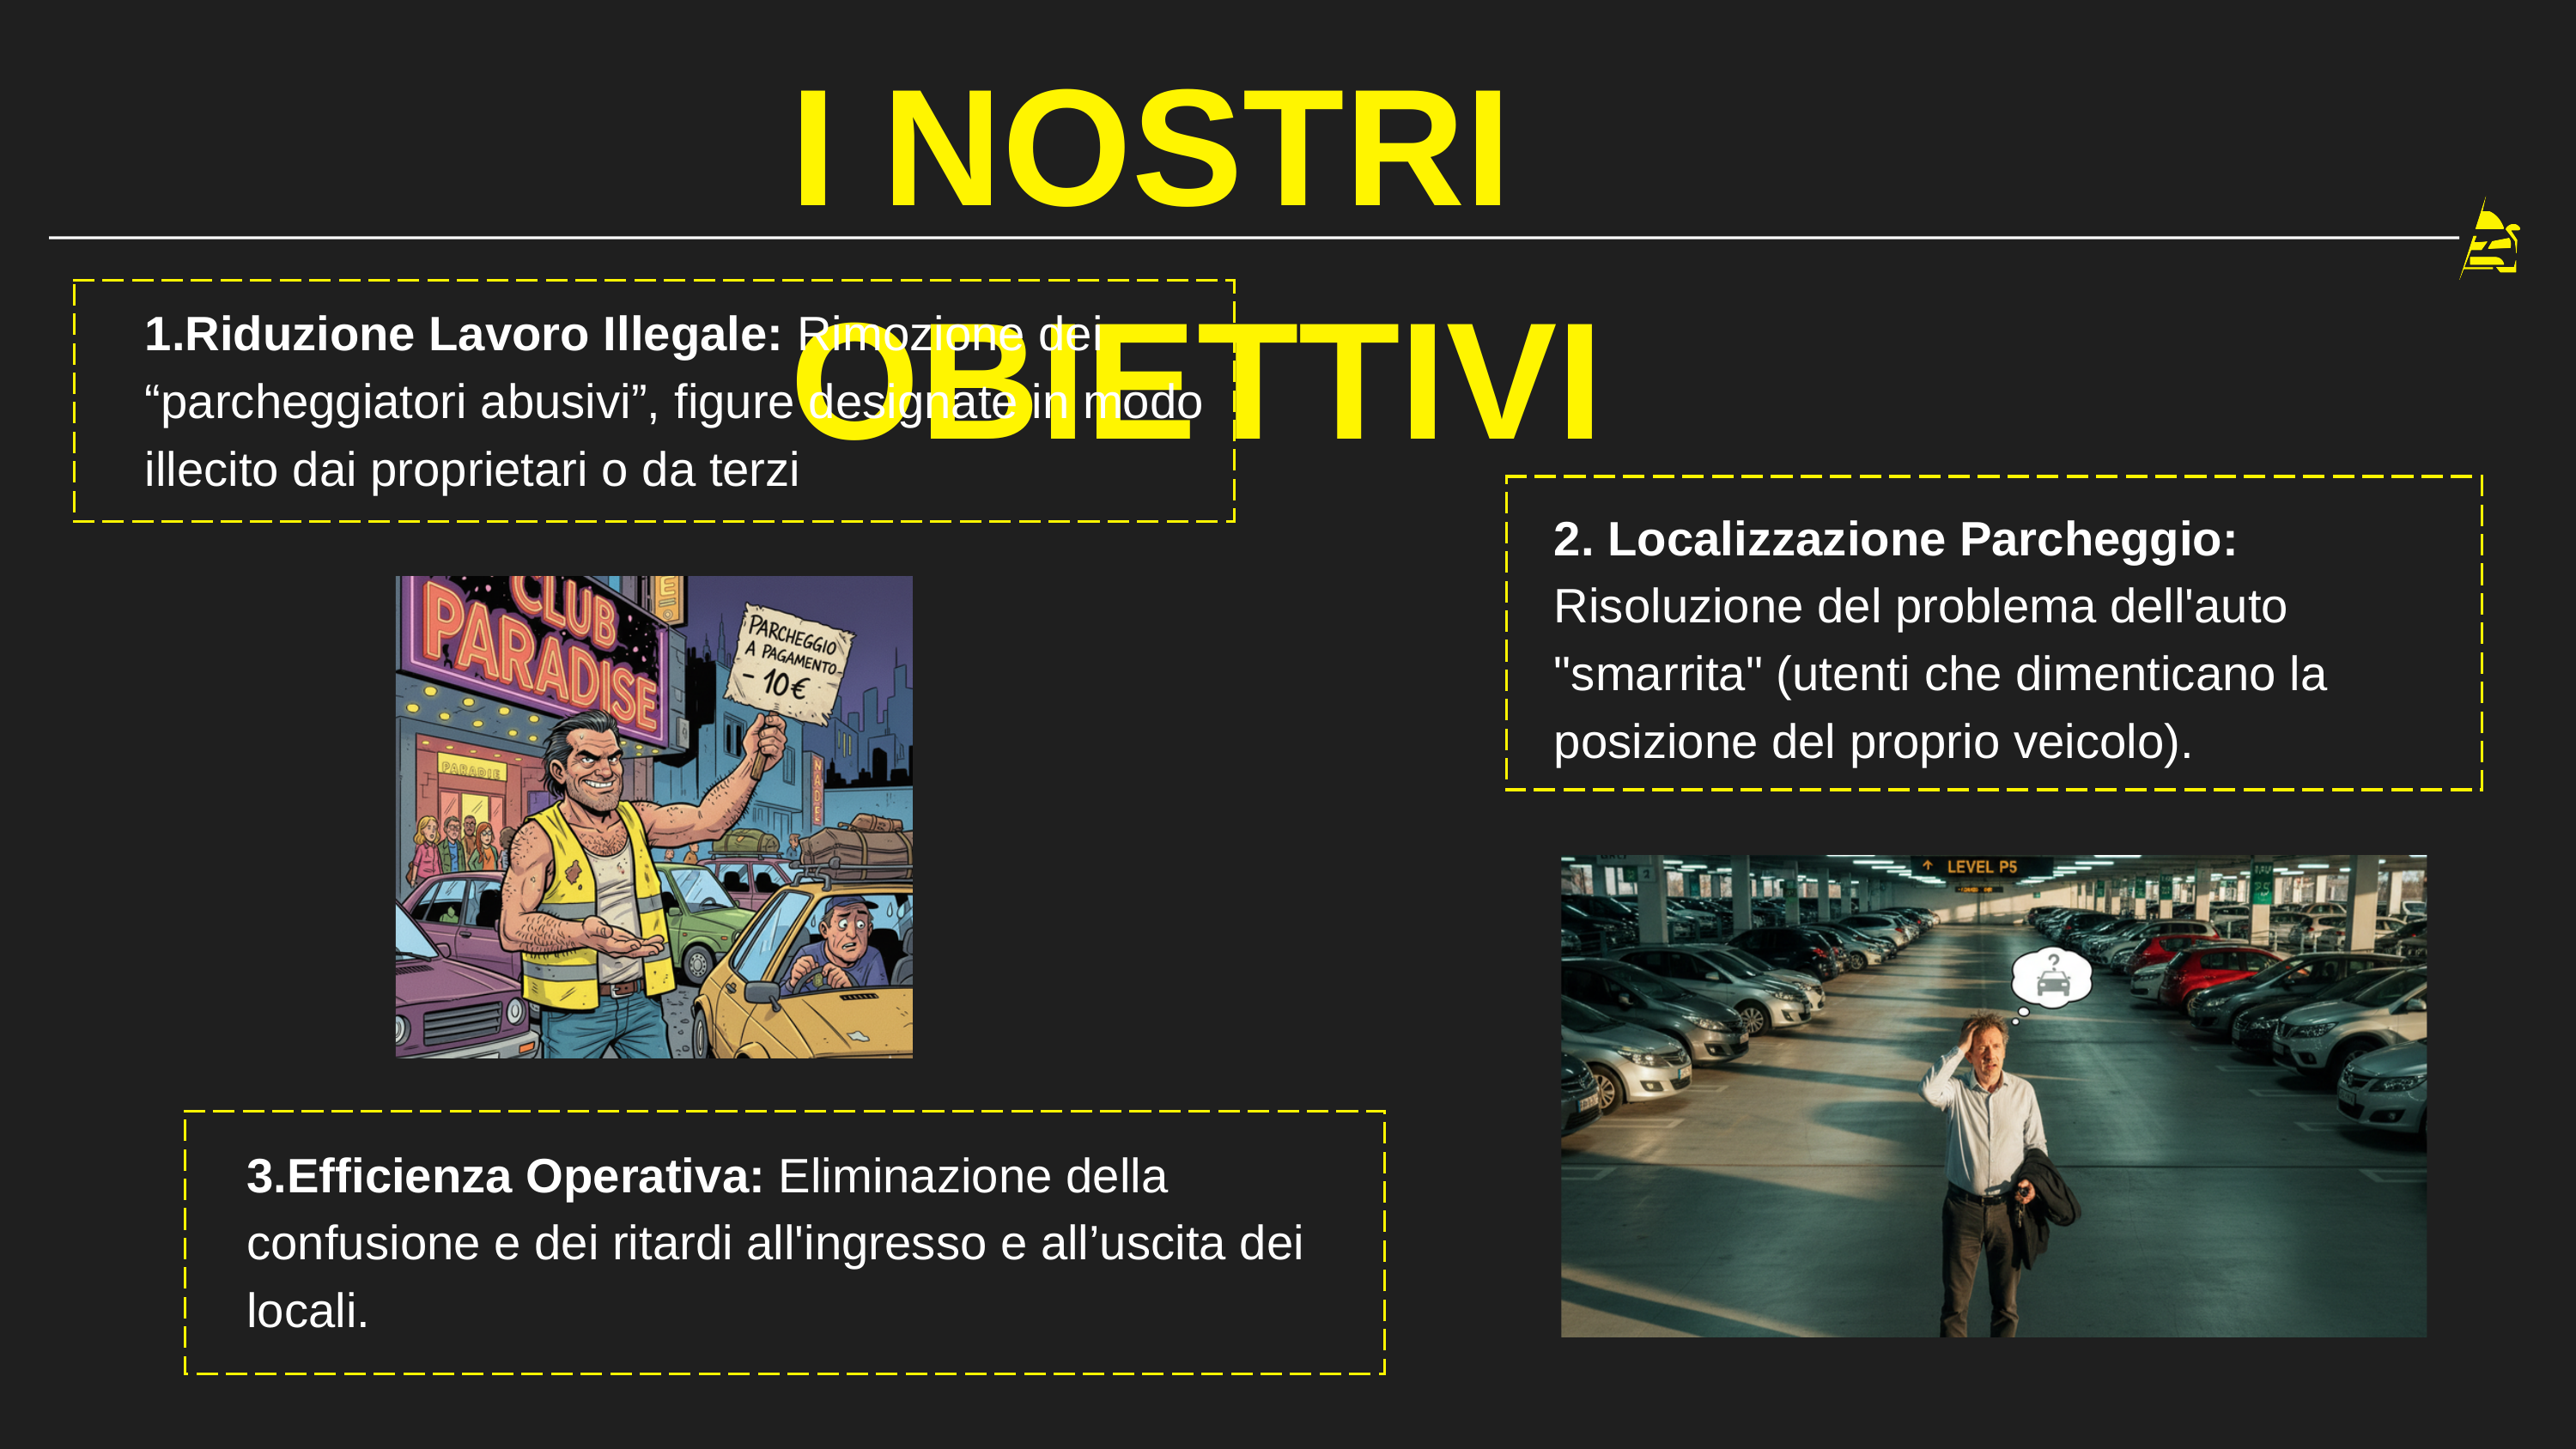

I NOSTRI OBIETTIVI

1.Riduzione Lavoro Illegale: Rimozione dei “parcheggiatori abusivi”, figure designate in modo illecito dai proprietari o da terzi

2. Localizzazione Parcheggio: Risoluzione del problema dell'auto "smarrita" (utenti che dimenticano la posizione del proprio veicolo).

3.Efficienza Operativa: Eliminazione della confusione e dei ritardi all'ingresso e all’uscita dei locali.